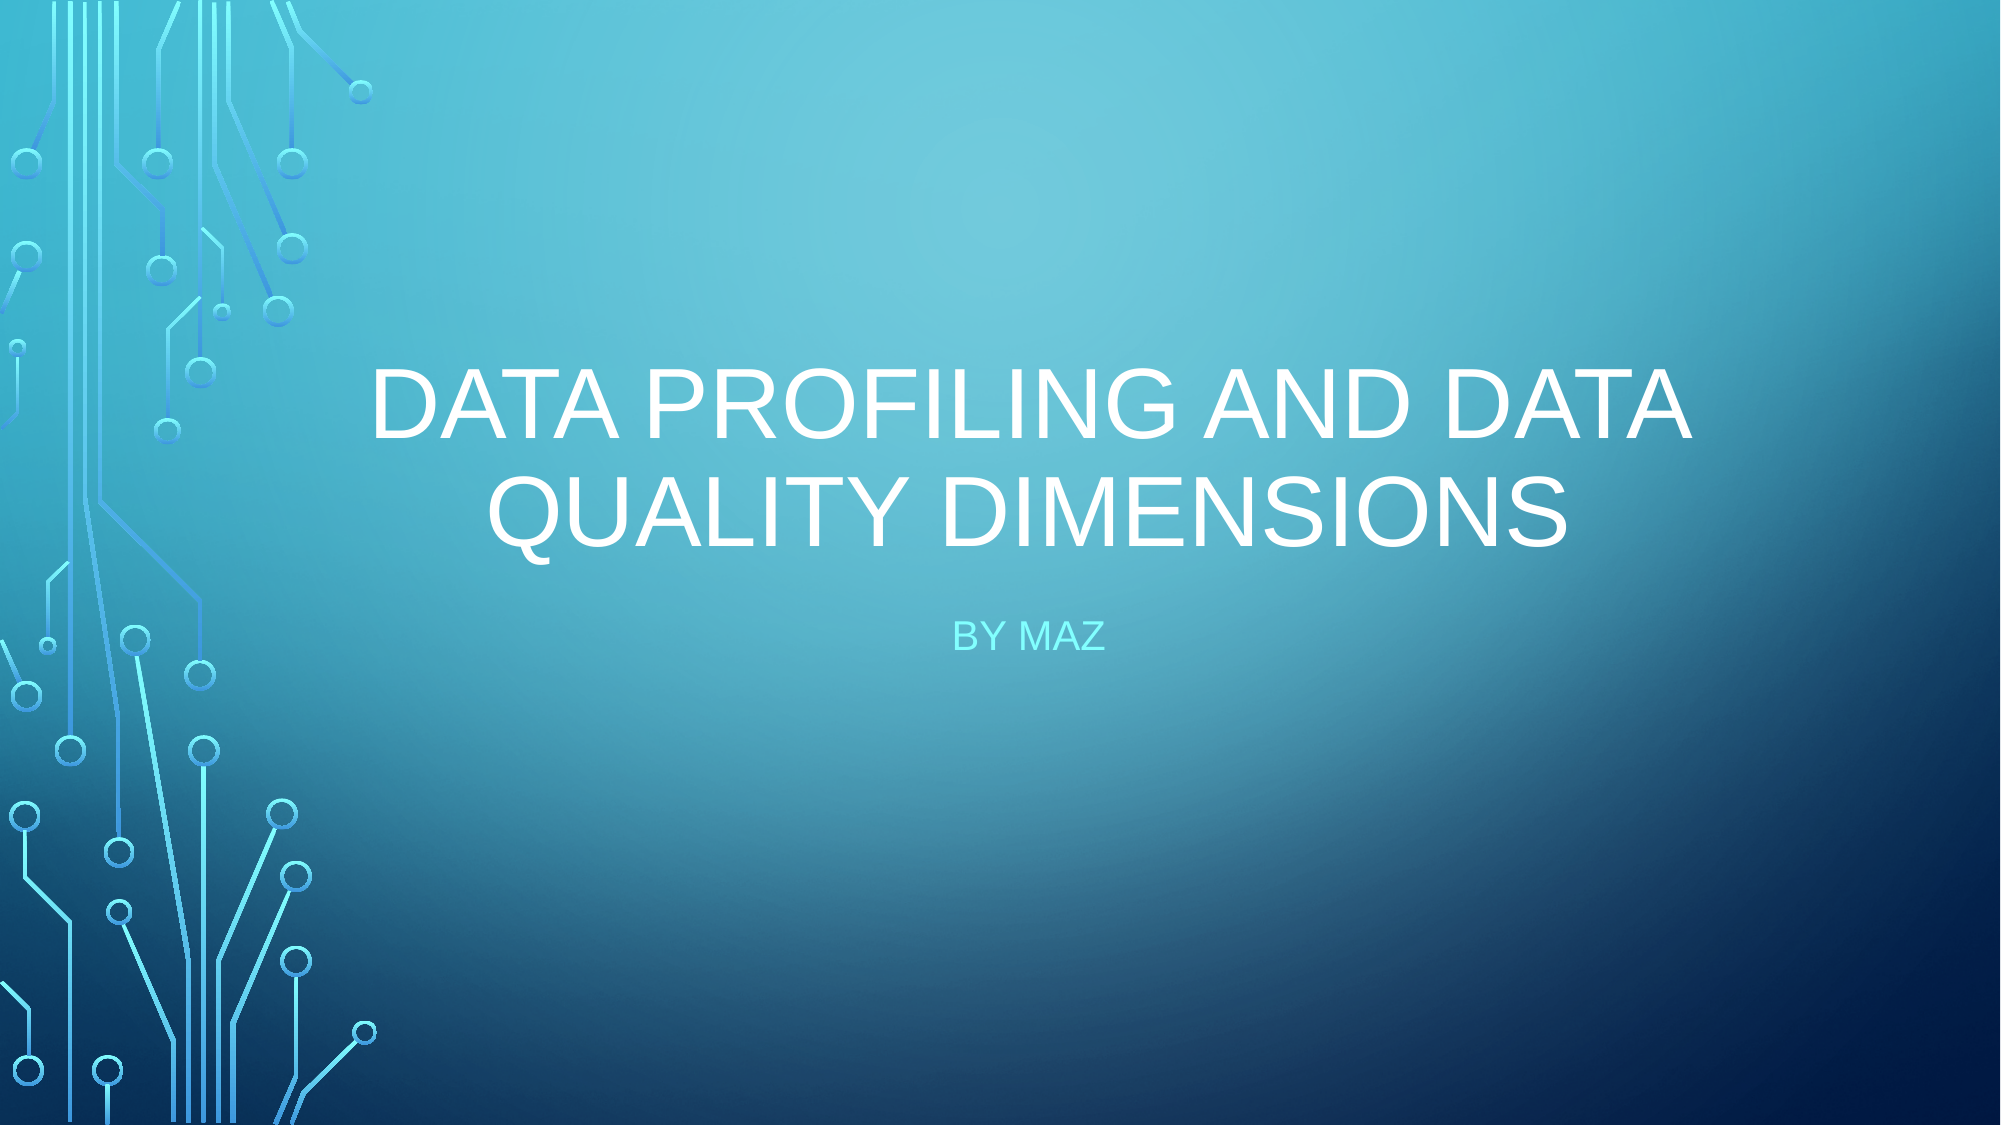

# Data profiling and data quality dimensions
By maz